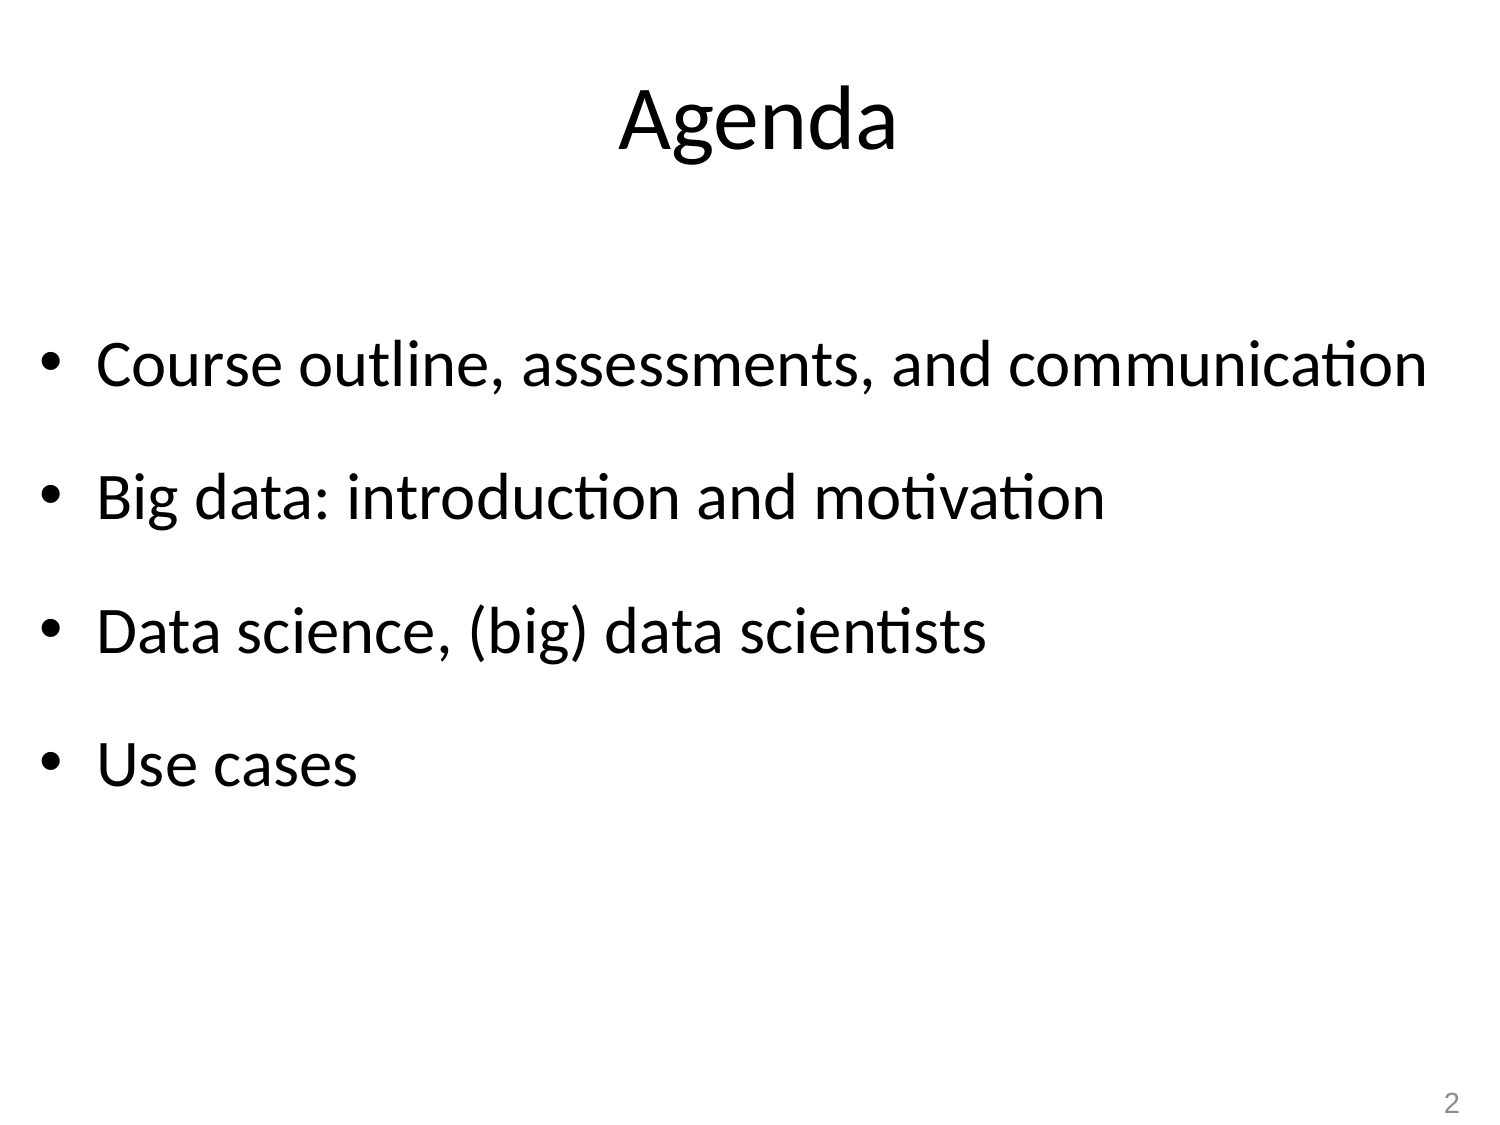

# Agenda
Course outline, assessments, and communication
Big data: introduction and motivation
Data science, (big) data scientists
Use cases
2